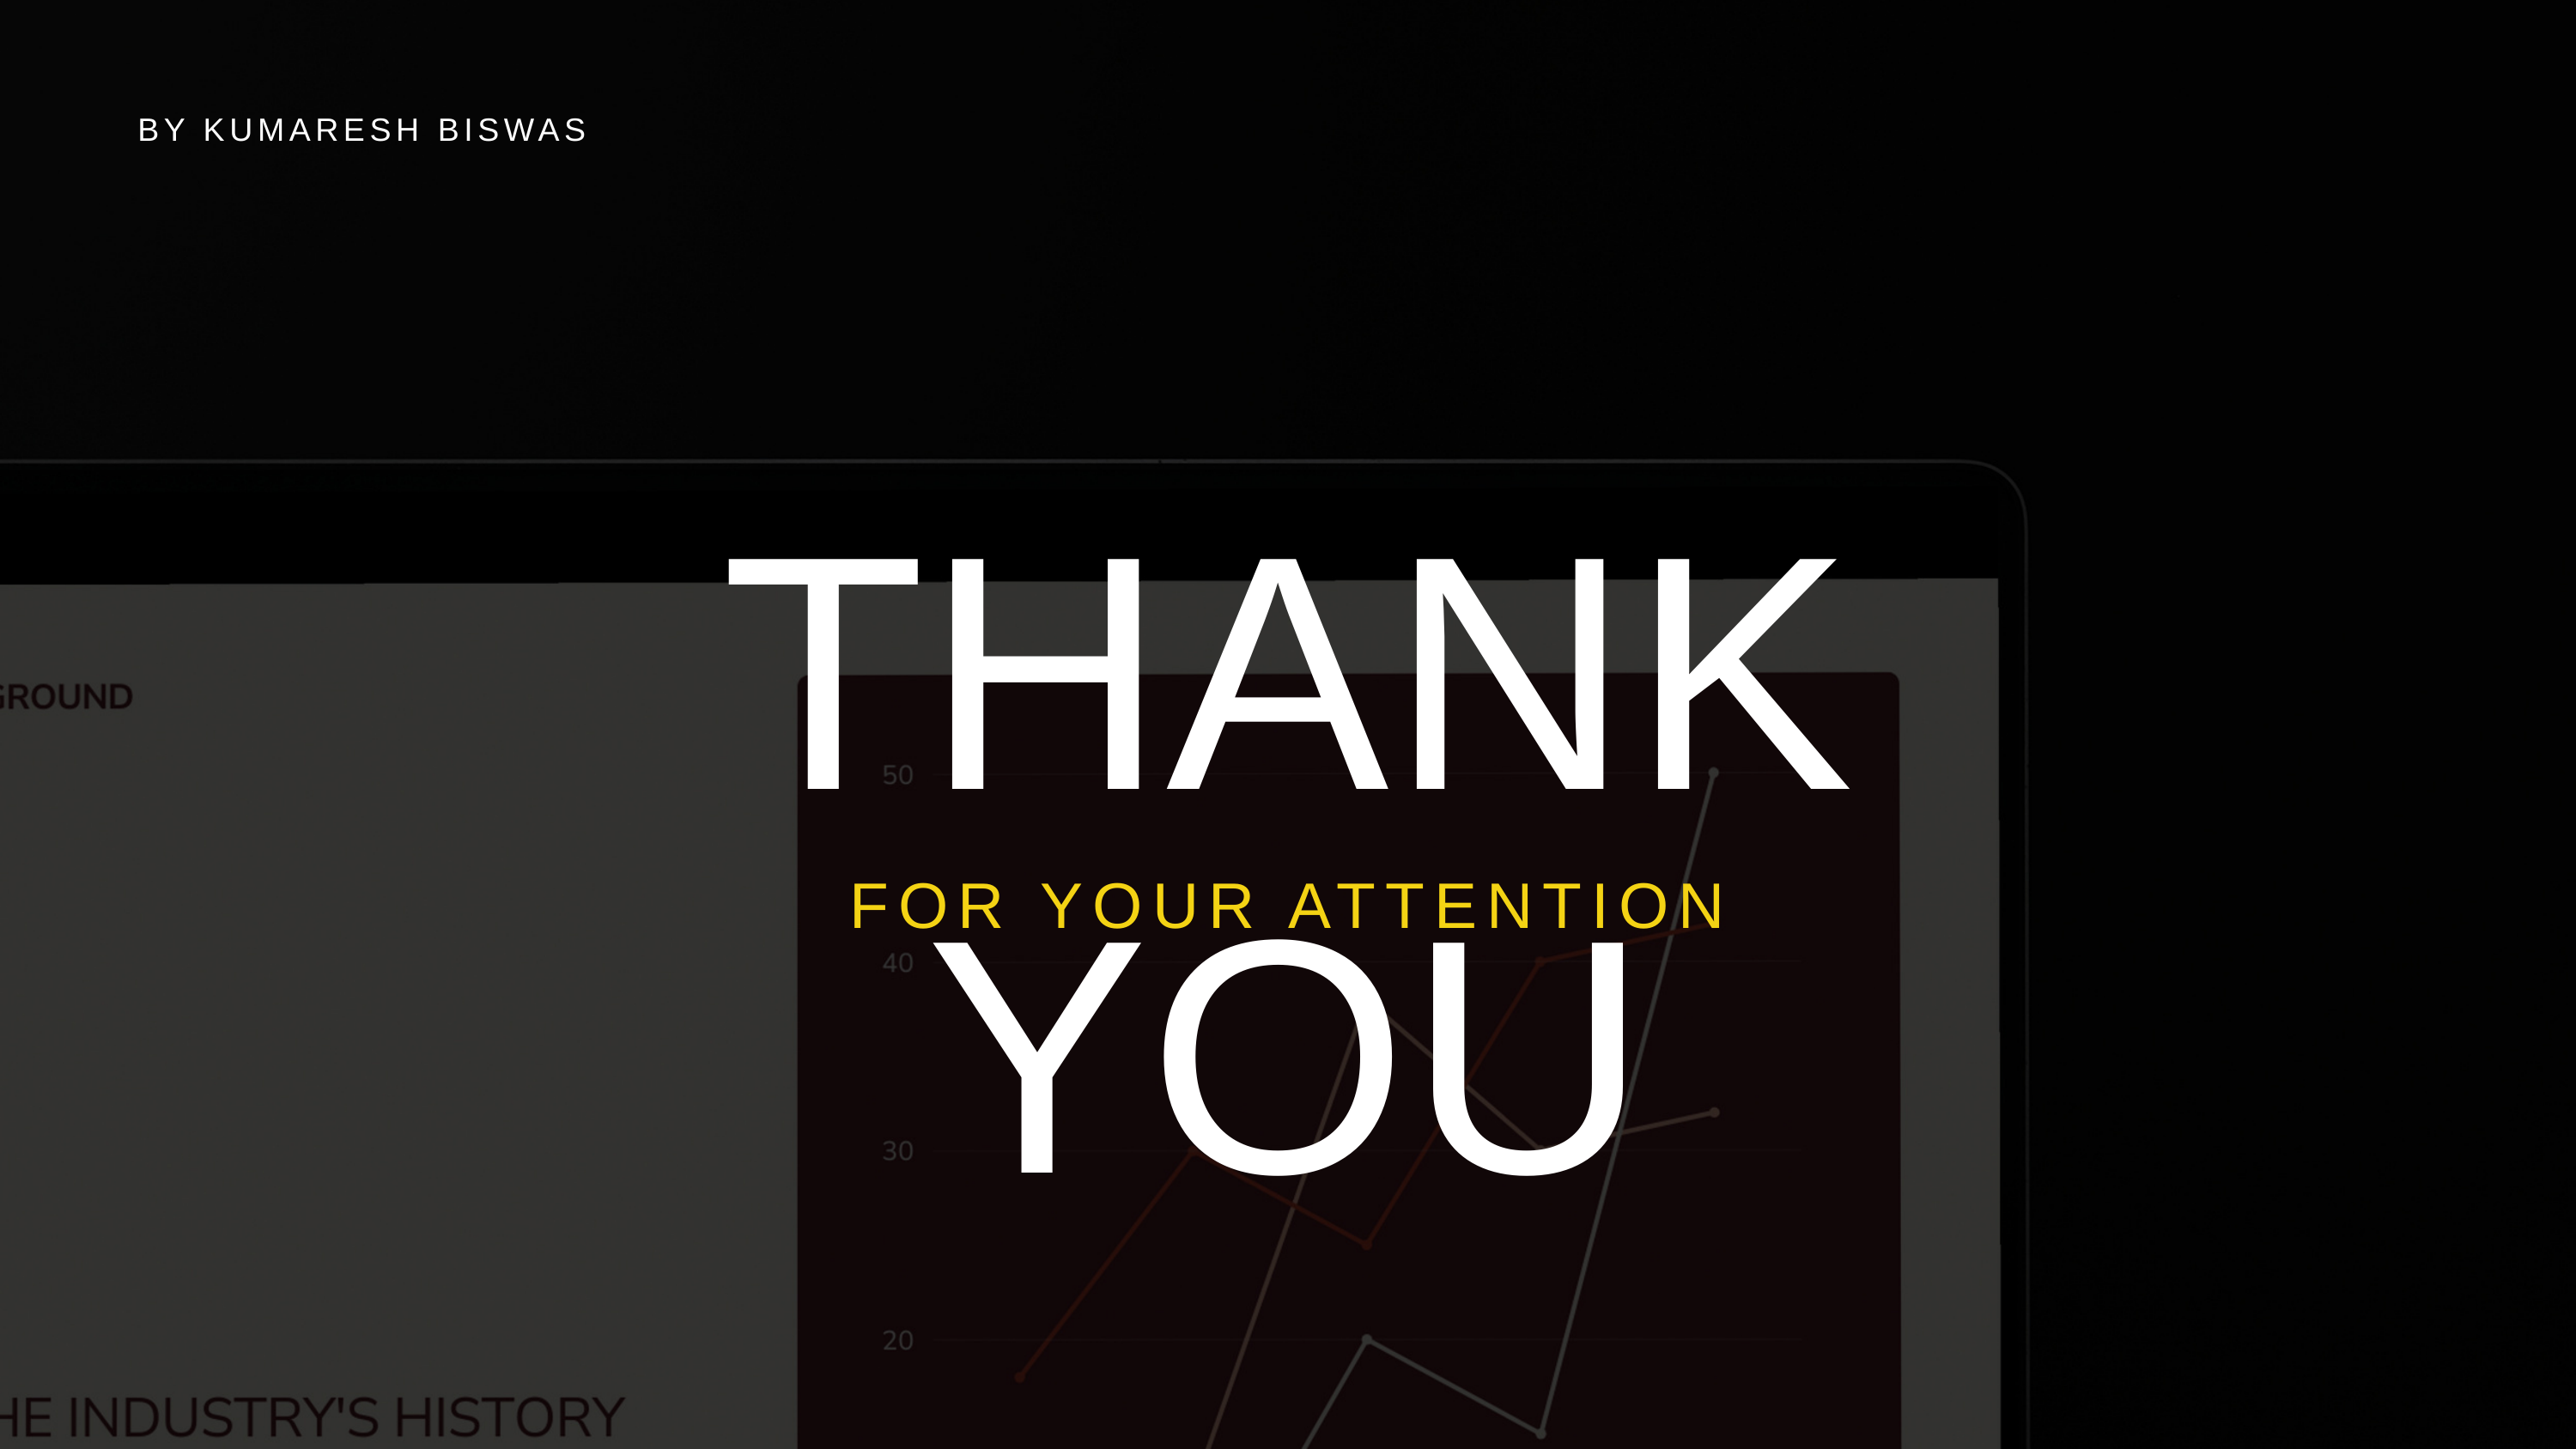

BY KUMARESH BISWAS
THANK YOU
FOR YOUR ATTENTION